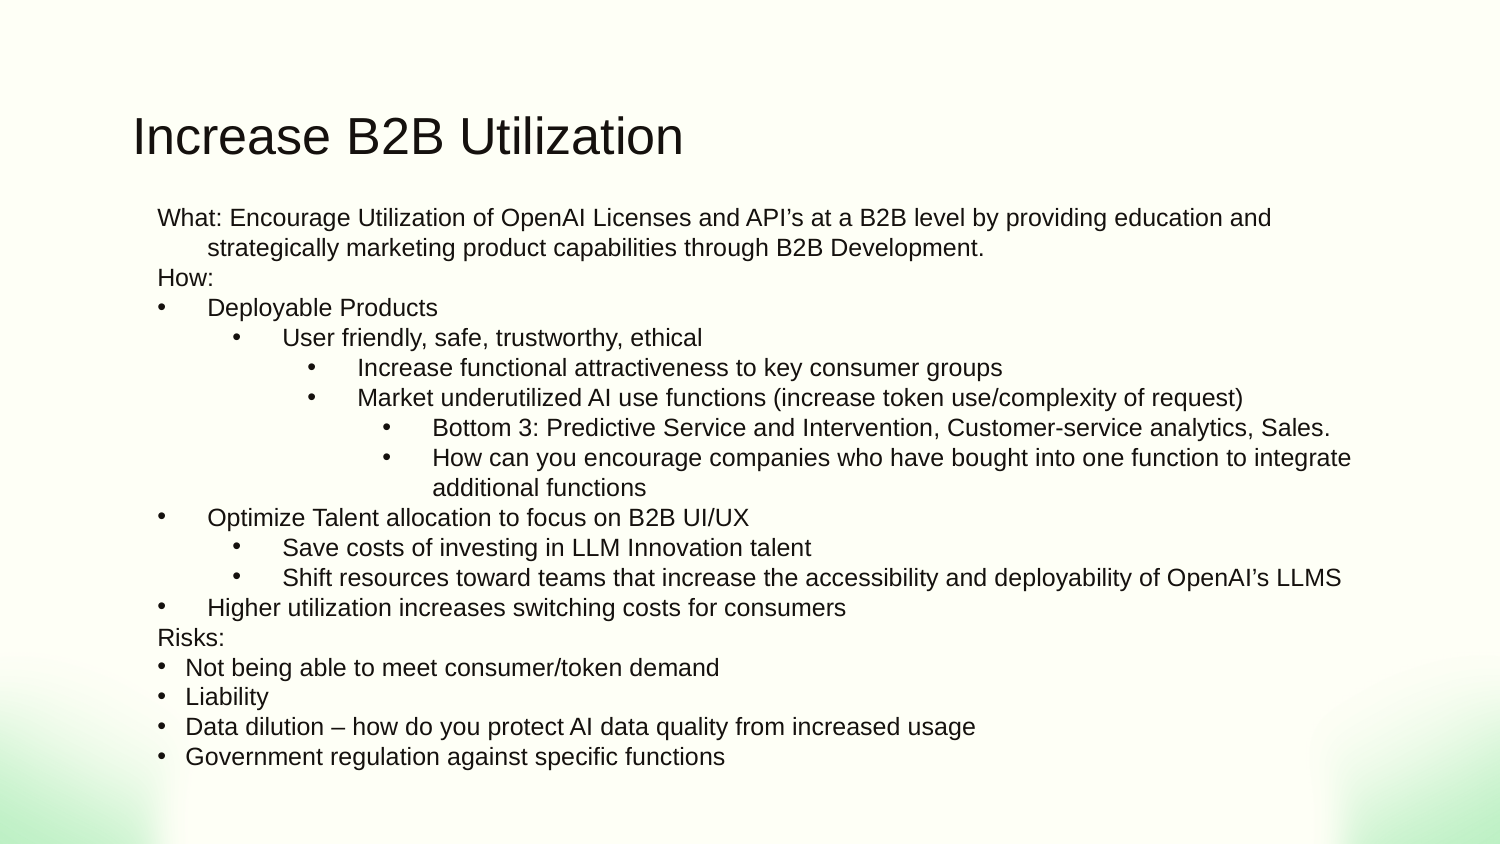

# Increase B2B Utilization
What: Encourage Utilization of OpenAI Licenses and API’s at a B2B level by providing education and strategically marketing product capabilities through B2B Development.
How:
Deployable Products
User friendly, safe, trustworthy, ethical
Increase functional attractiveness to key consumer groups
Market underutilized AI use functions (increase token use/complexity of request)
Bottom 3: Predictive Service and Intervention, Customer-service analytics, Sales.
How can you encourage companies who have bought into one function to integrate additional functions
Optimize Talent allocation to focus on B2B UI/UX
Save costs of investing in LLM Innovation talent
Shift resources toward teams that increase the accessibility and deployability of OpenAI’s LLMS
Higher utilization increases switching costs for consumers
Risks:
Not being able to meet consumer/token demand
Liability
Data dilution – how do you protect AI data quality from increased usage
Government regulation against specific functions